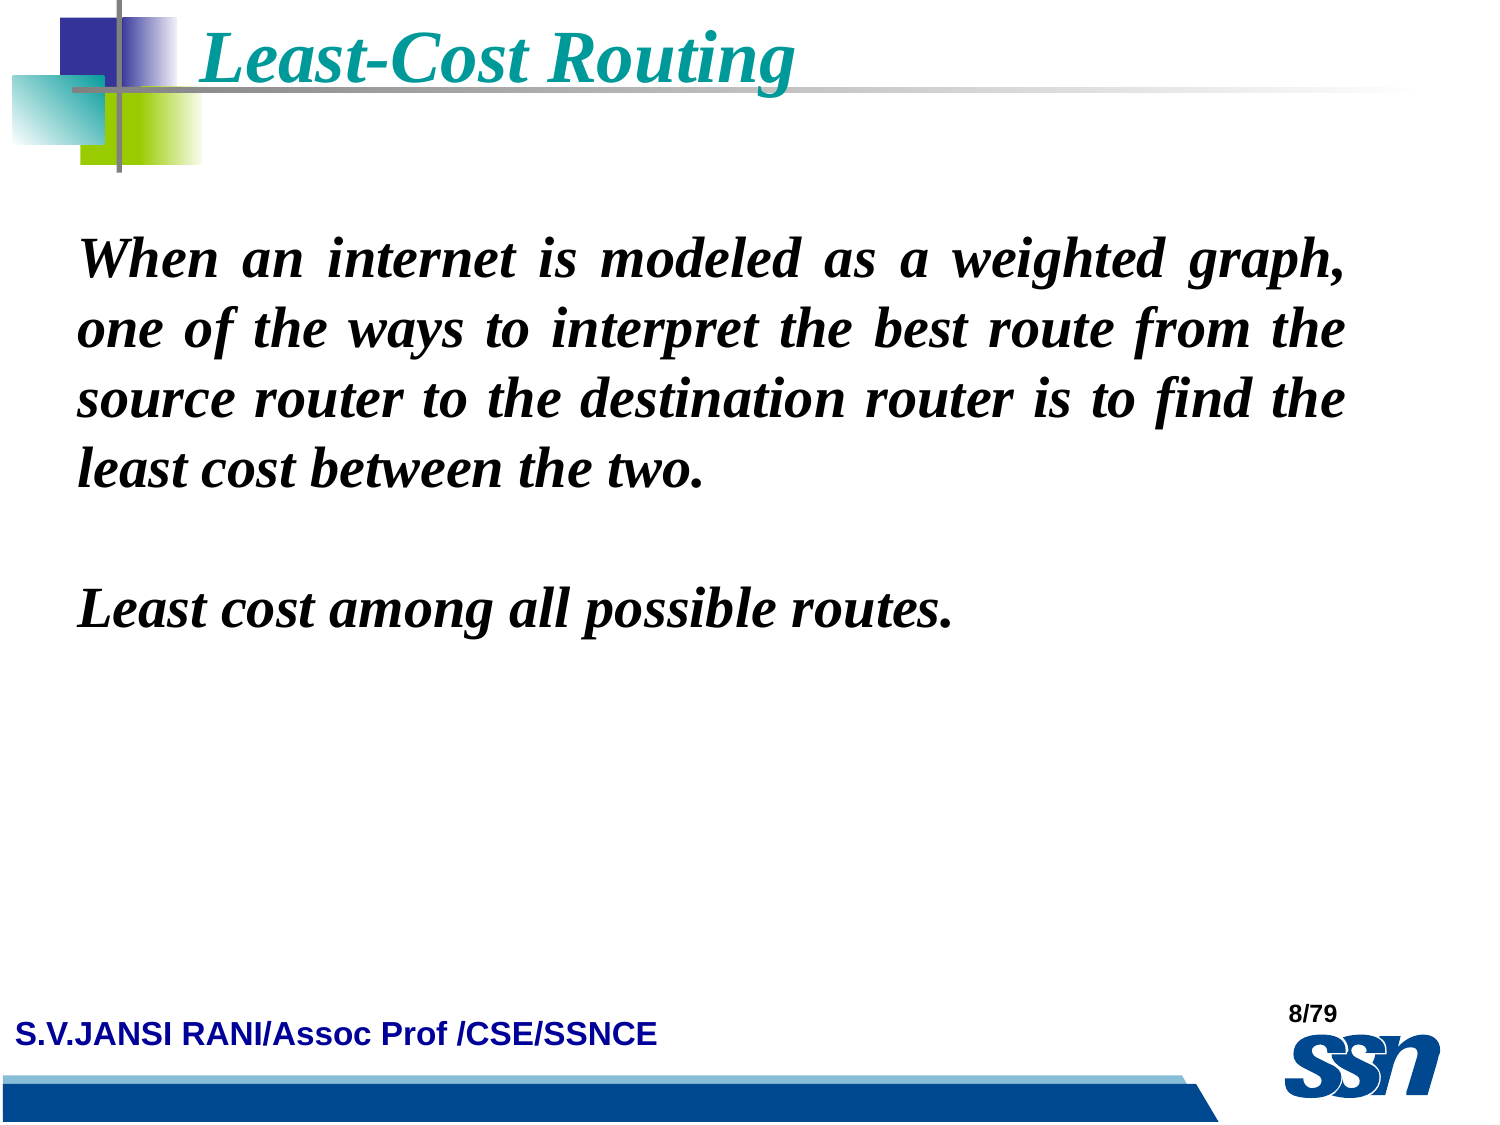

Least-Cost Routing

When an internet is modeled as a weighted graph, one of the ways to interpret the best route from the source router to the destination router is to find the least cost between the two.

Least cost among all possible routes.